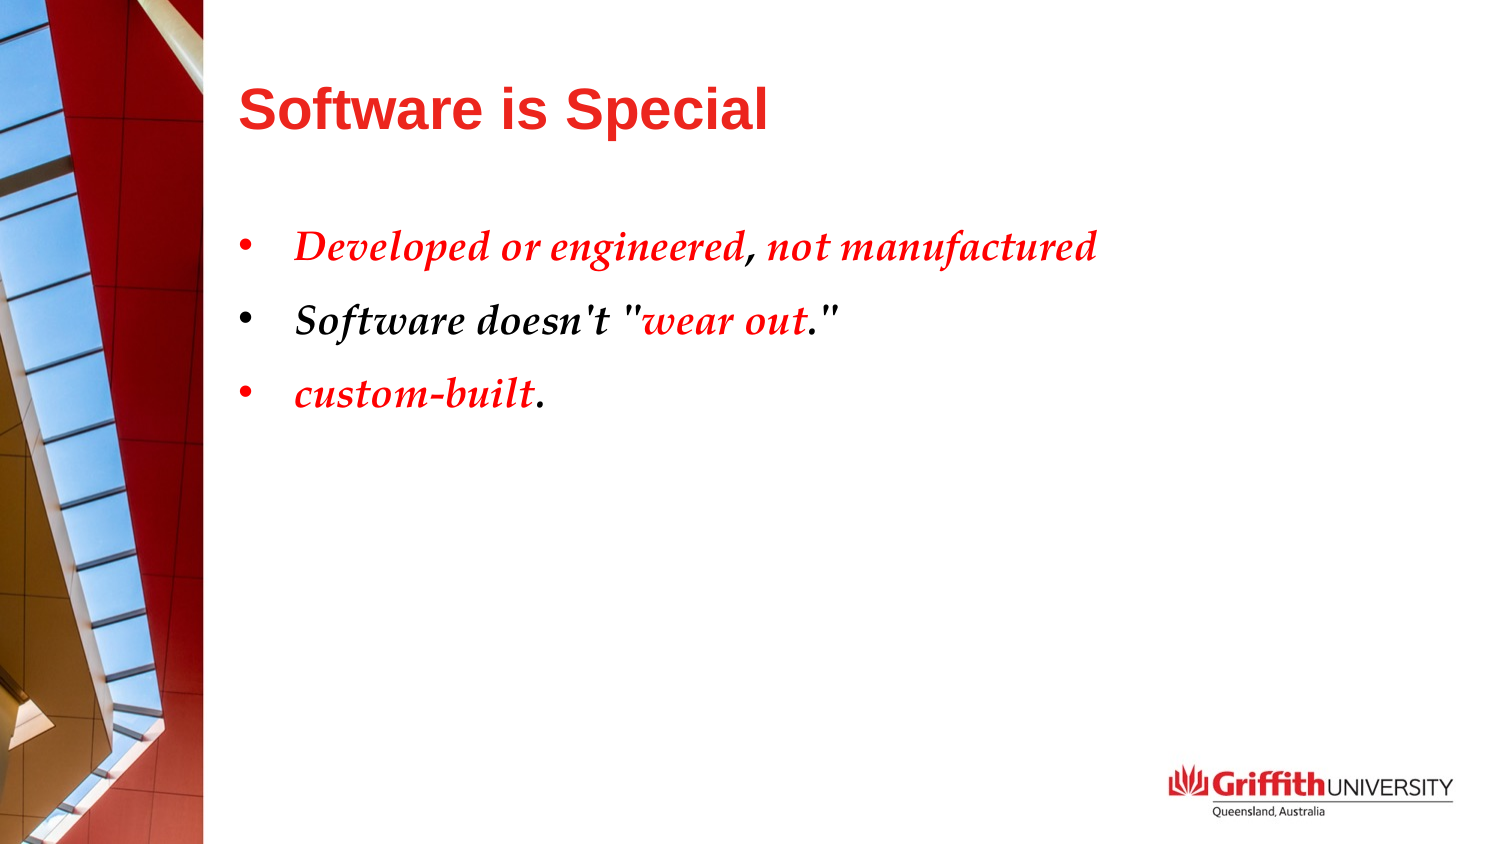

# Software is Special
Developed or engineered, not manufactured
Software doesn't "wear out."
custom-built.